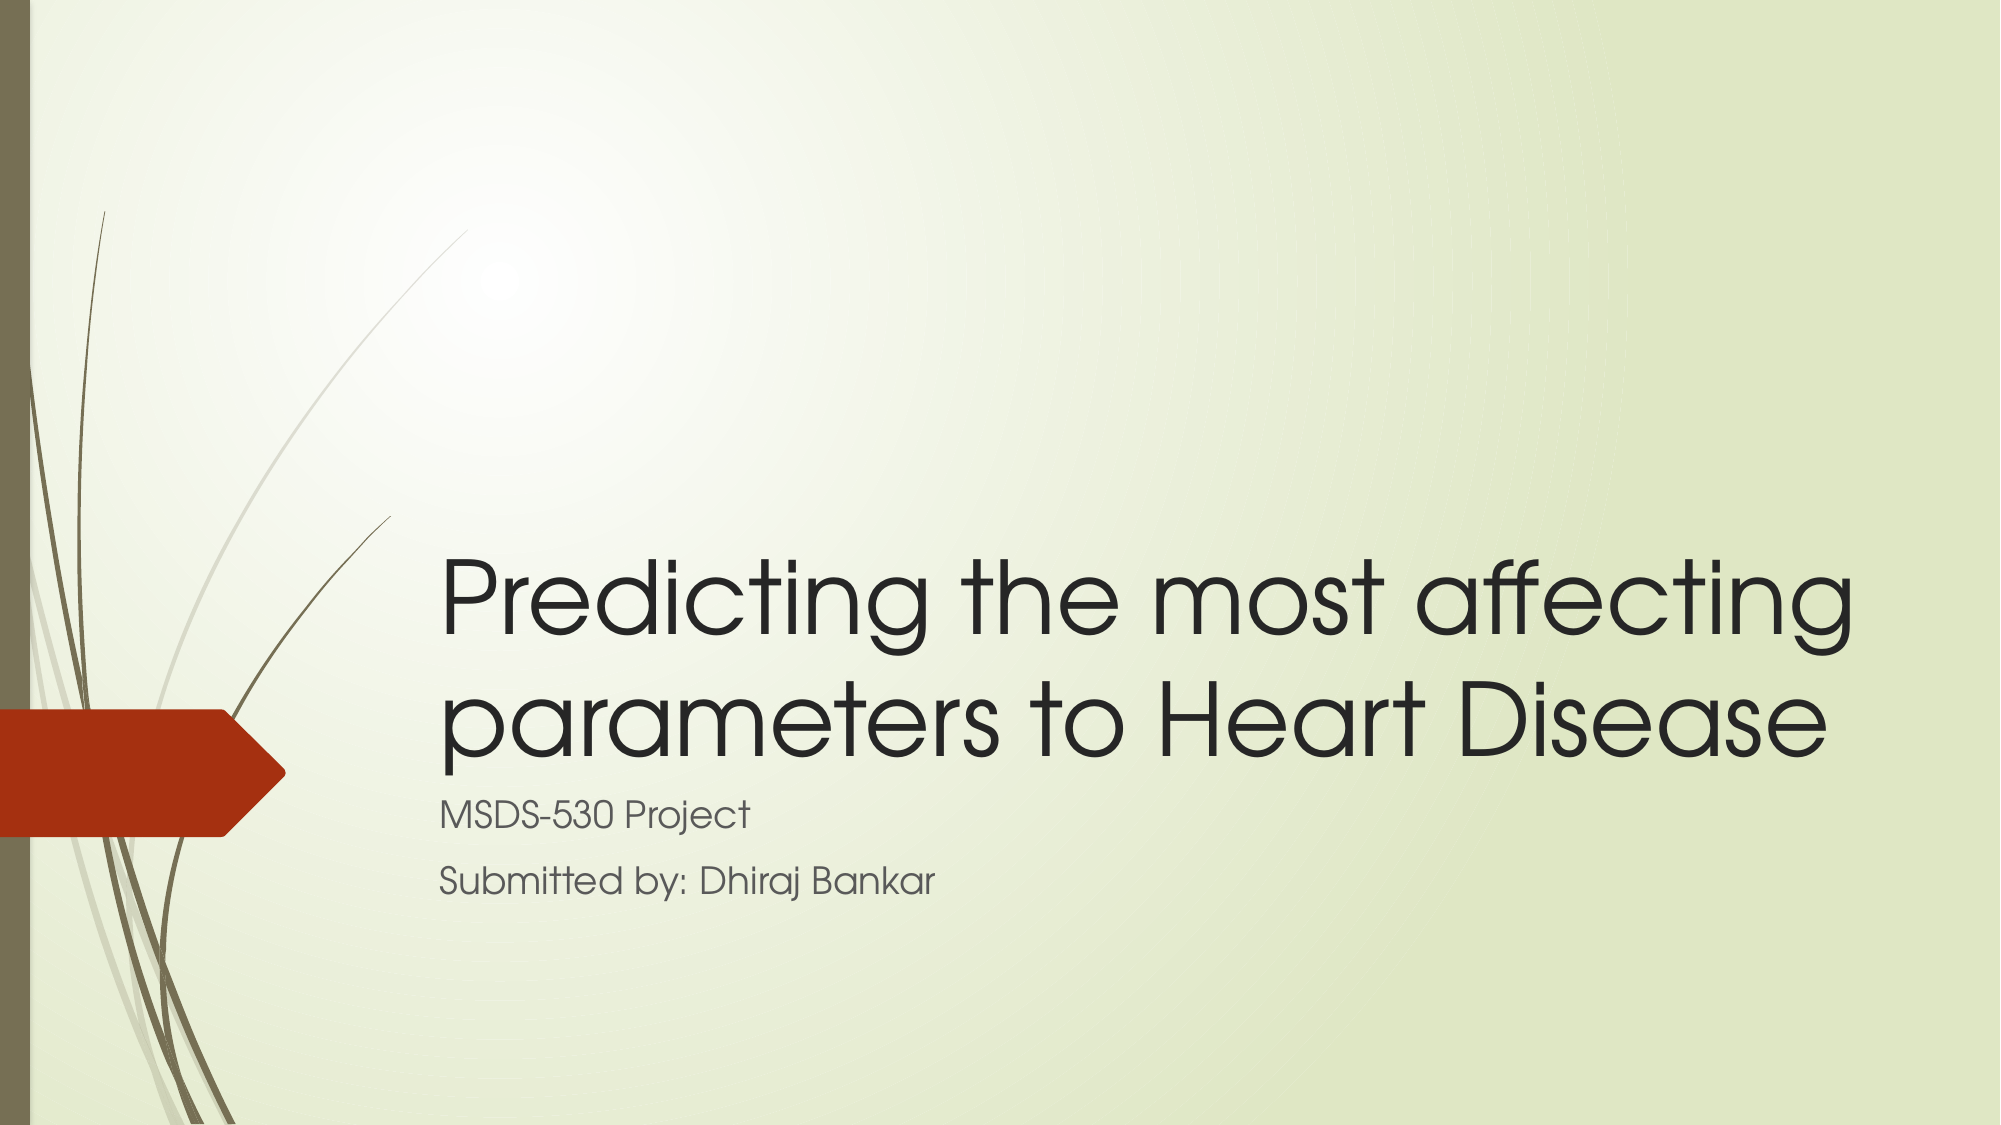

# Predicting the most affecting parameters to Heart Disease
MSDS-530 Project
Submitted by: Dhiraj Bankar